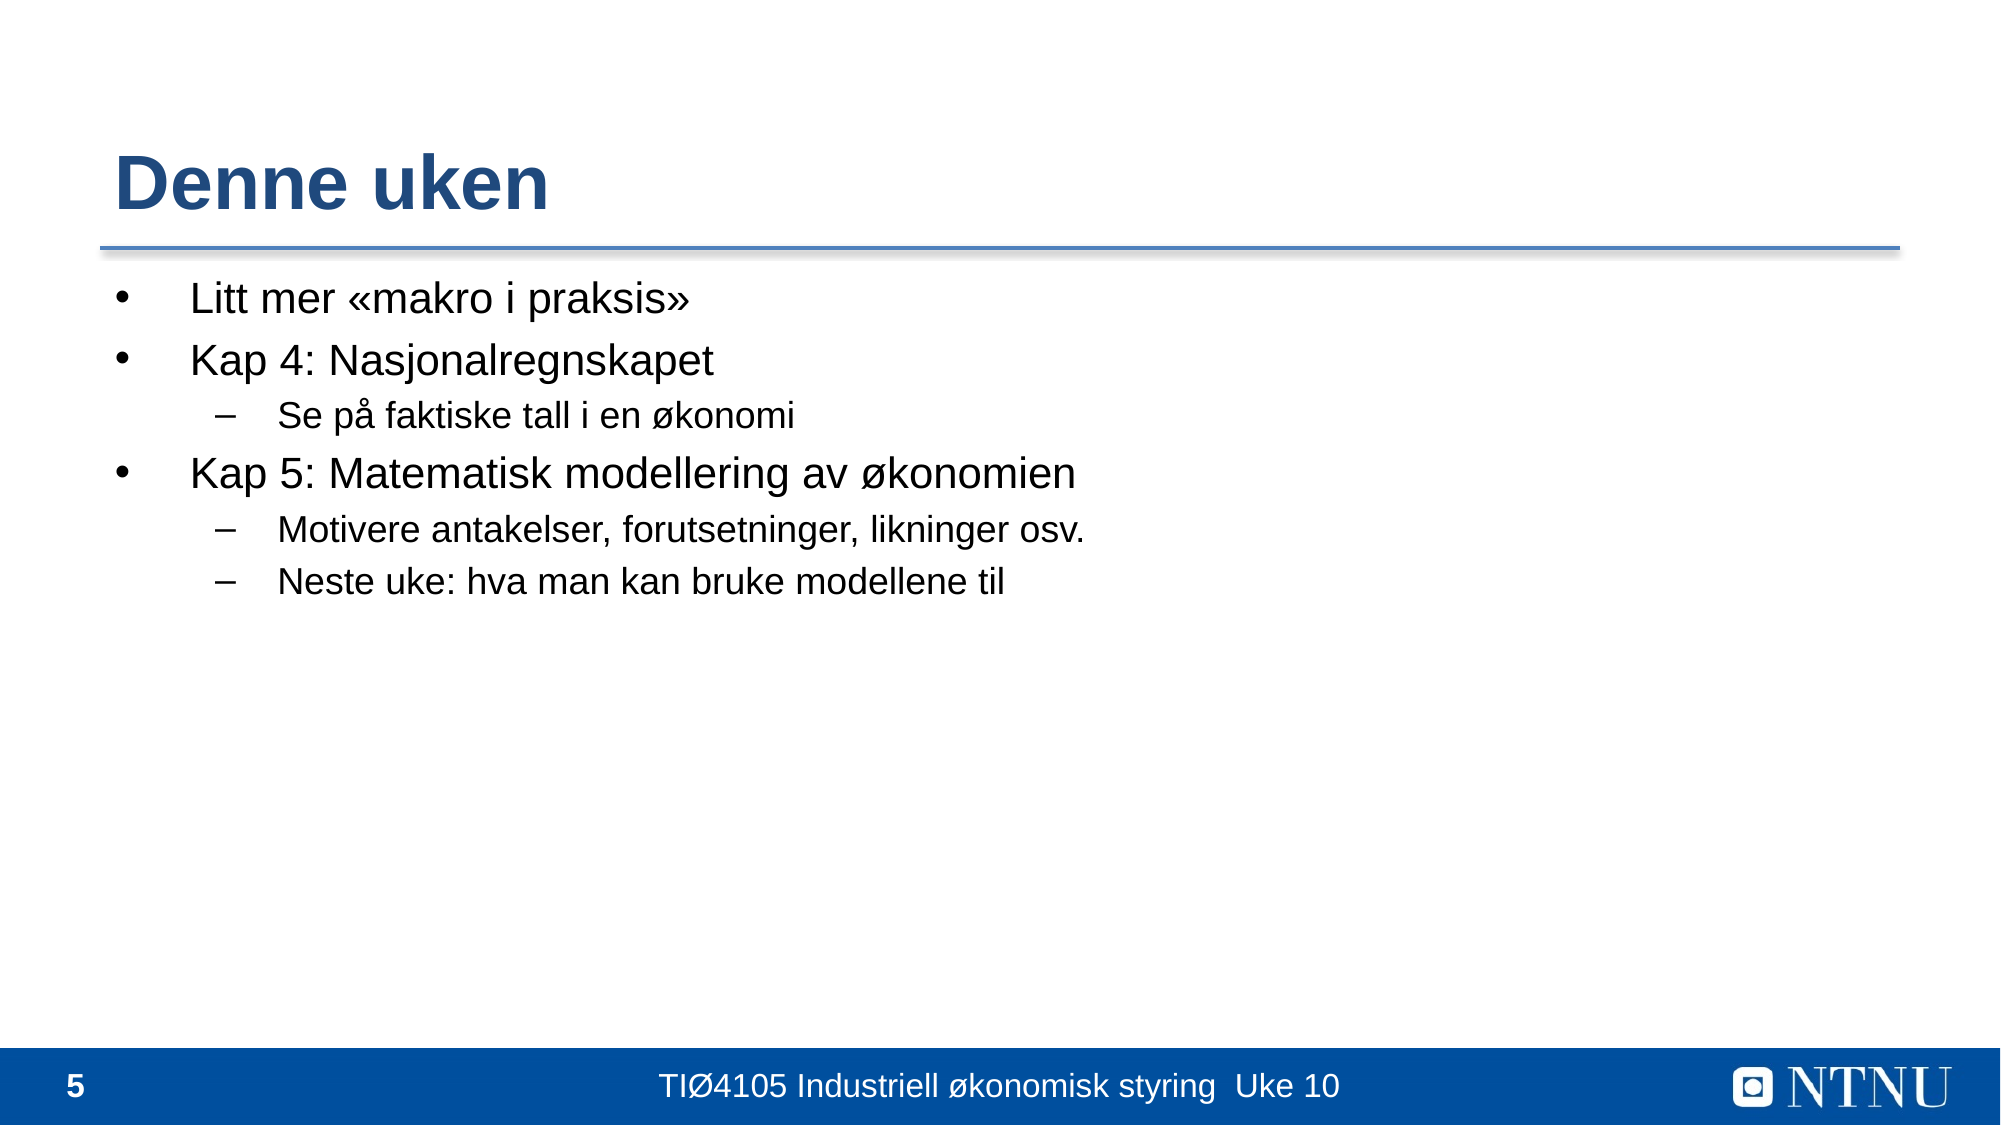

# Denne uken
Litt mer «makro i praksis»
Kap 4: Nasjonalregnskapet
Se på faktiske tall i en økonomi
Kap 5: Matematisk modellering av økonomien
Motivere antakelser, forutsetninger, likninger osv.
Neste uke: hva man kan bruke modellene til

5
TIØ4105 Industriell økonomisk styring  Uke 10